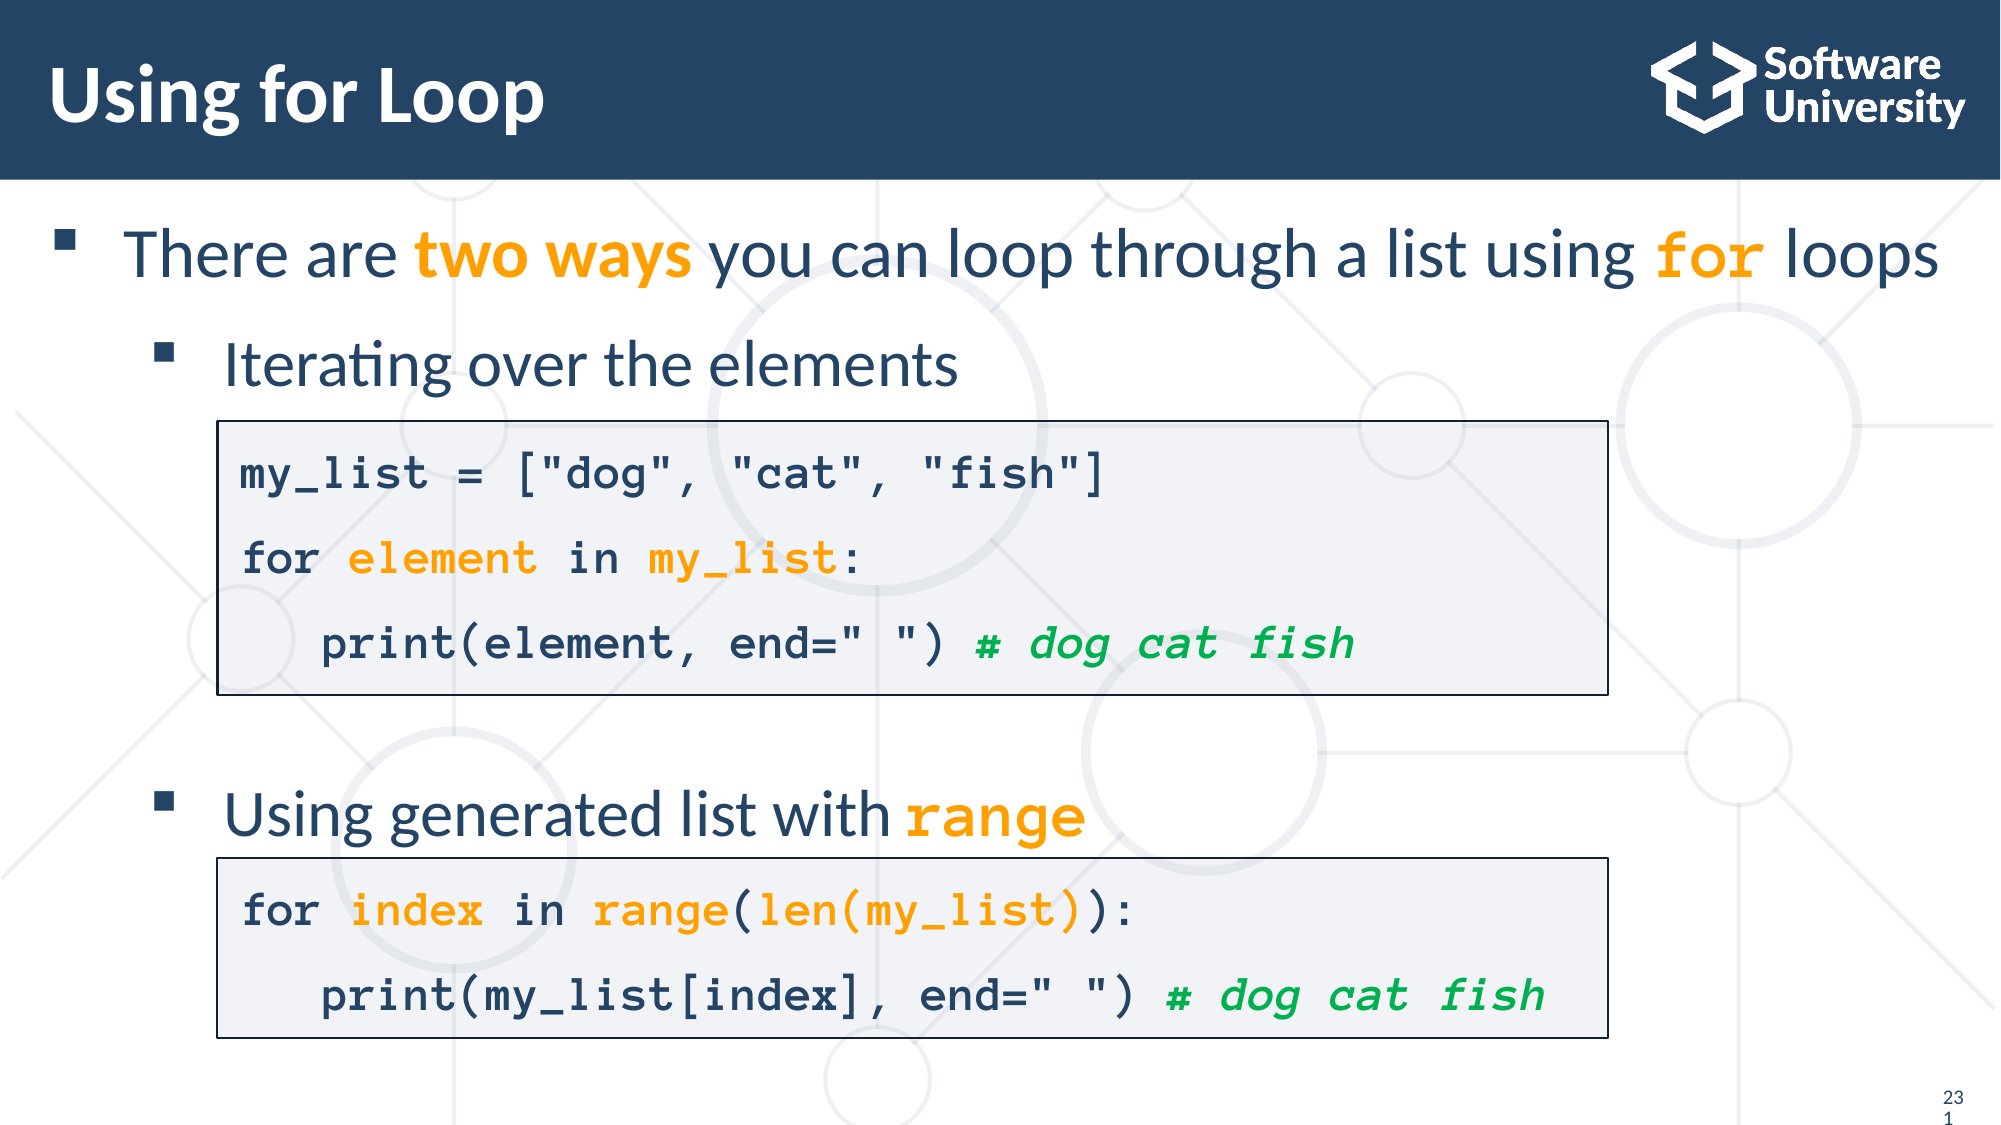

# Using for Loop
There are two ways you can loop through a list using for loops
Iterating over the elements

Using generated list with range
my_list = ["dog", "cat", "fish"]
for element in my_list:
   print(element, end=" ") # dog cat fish
for index in range(len(my_list)):
   print(my_list[index], end=" ") # dog cat fish
231